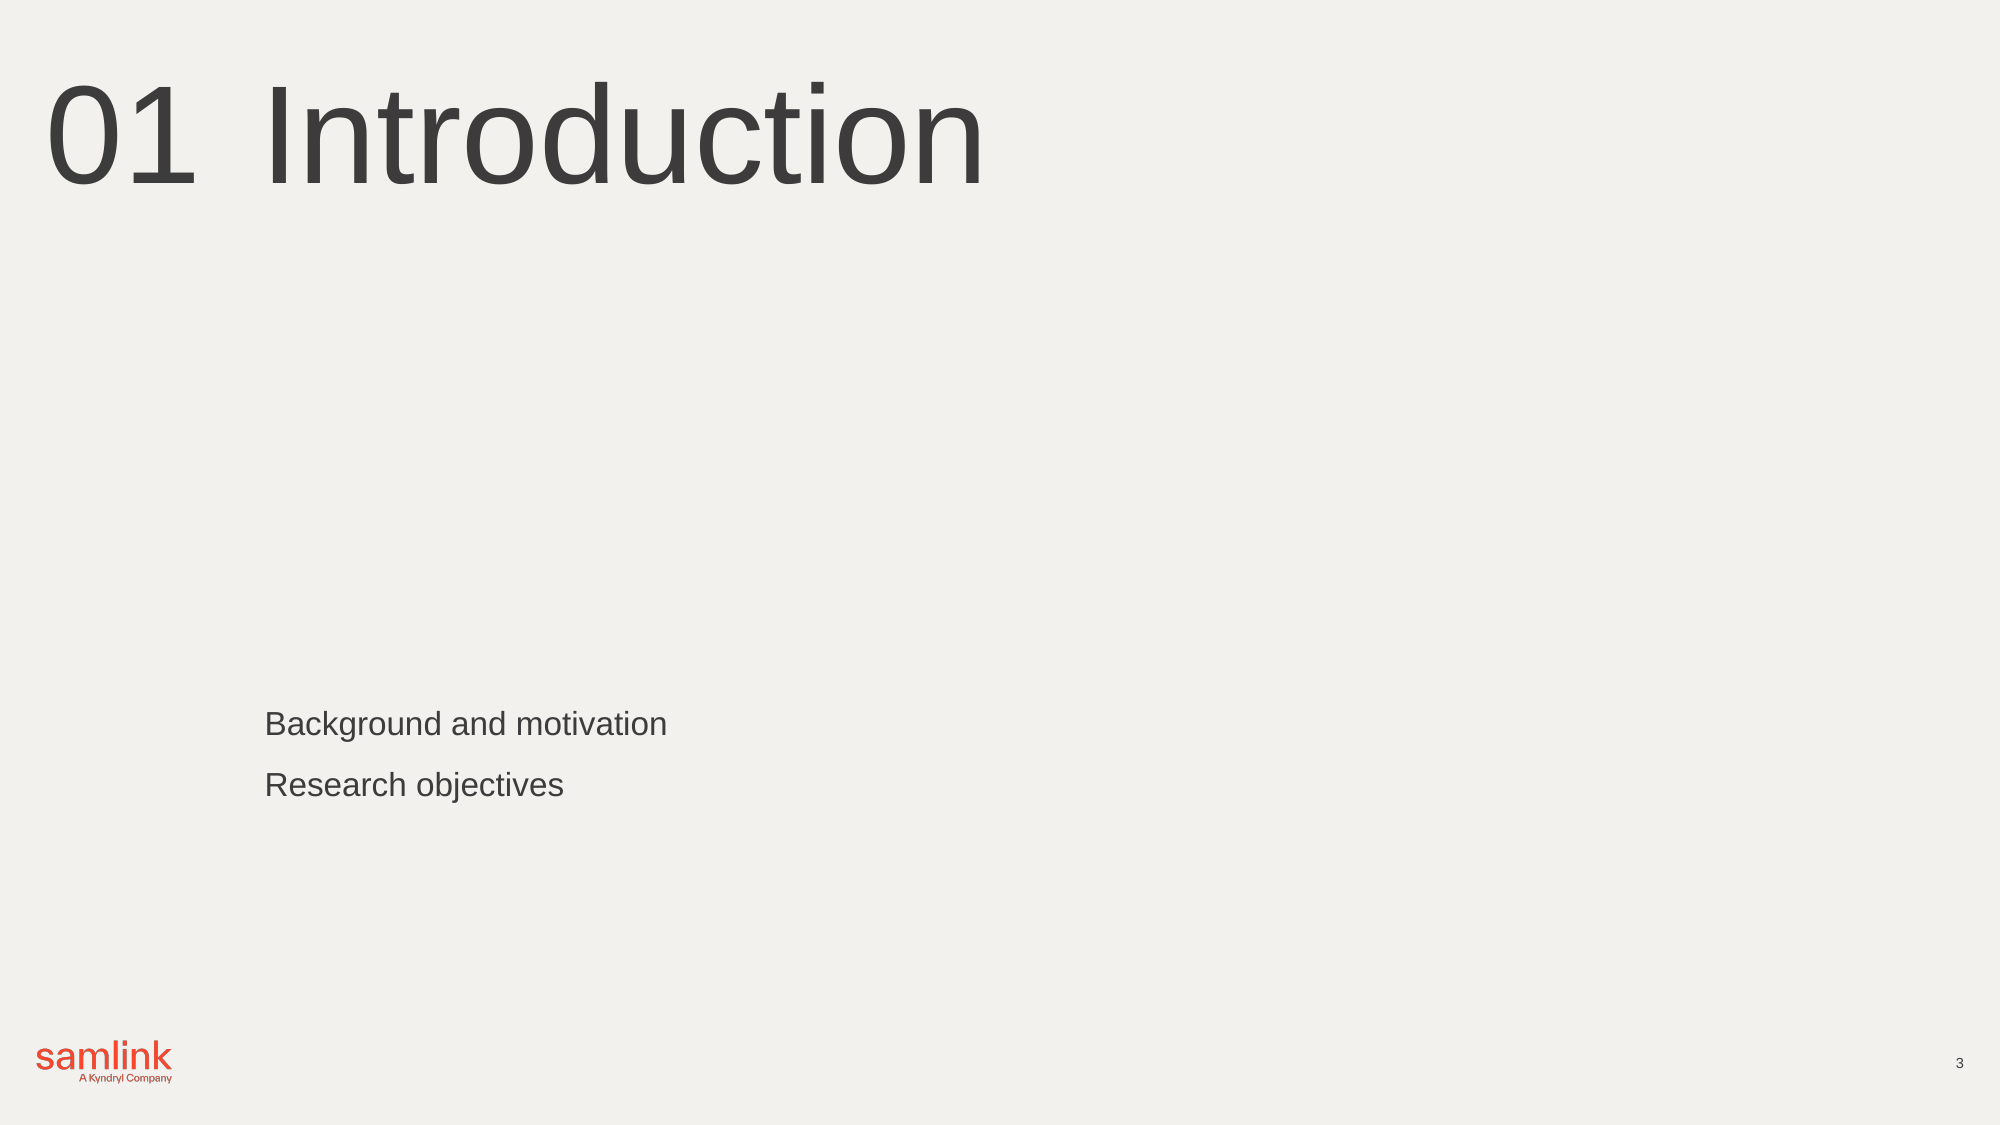

01

Introduction
Background and motivation
Research objectives

3